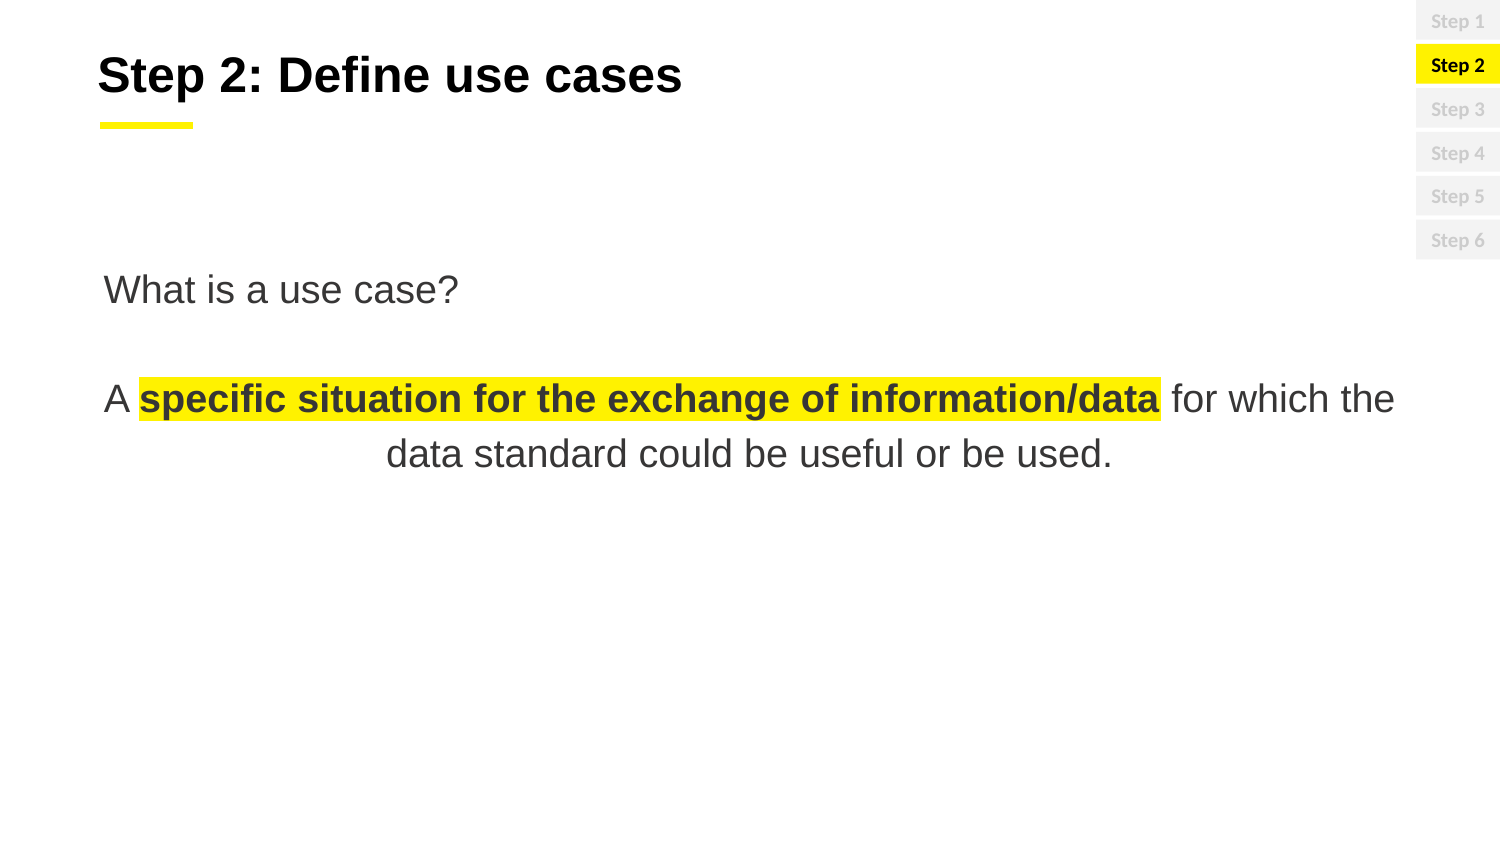

Step 1
Step 2: Define use cases
Step 2
Step 3
Step 4
Step 5
Step 6
What is a use case?

A specific situation for the exchange of information/data for which the data standard could be useful or be used.